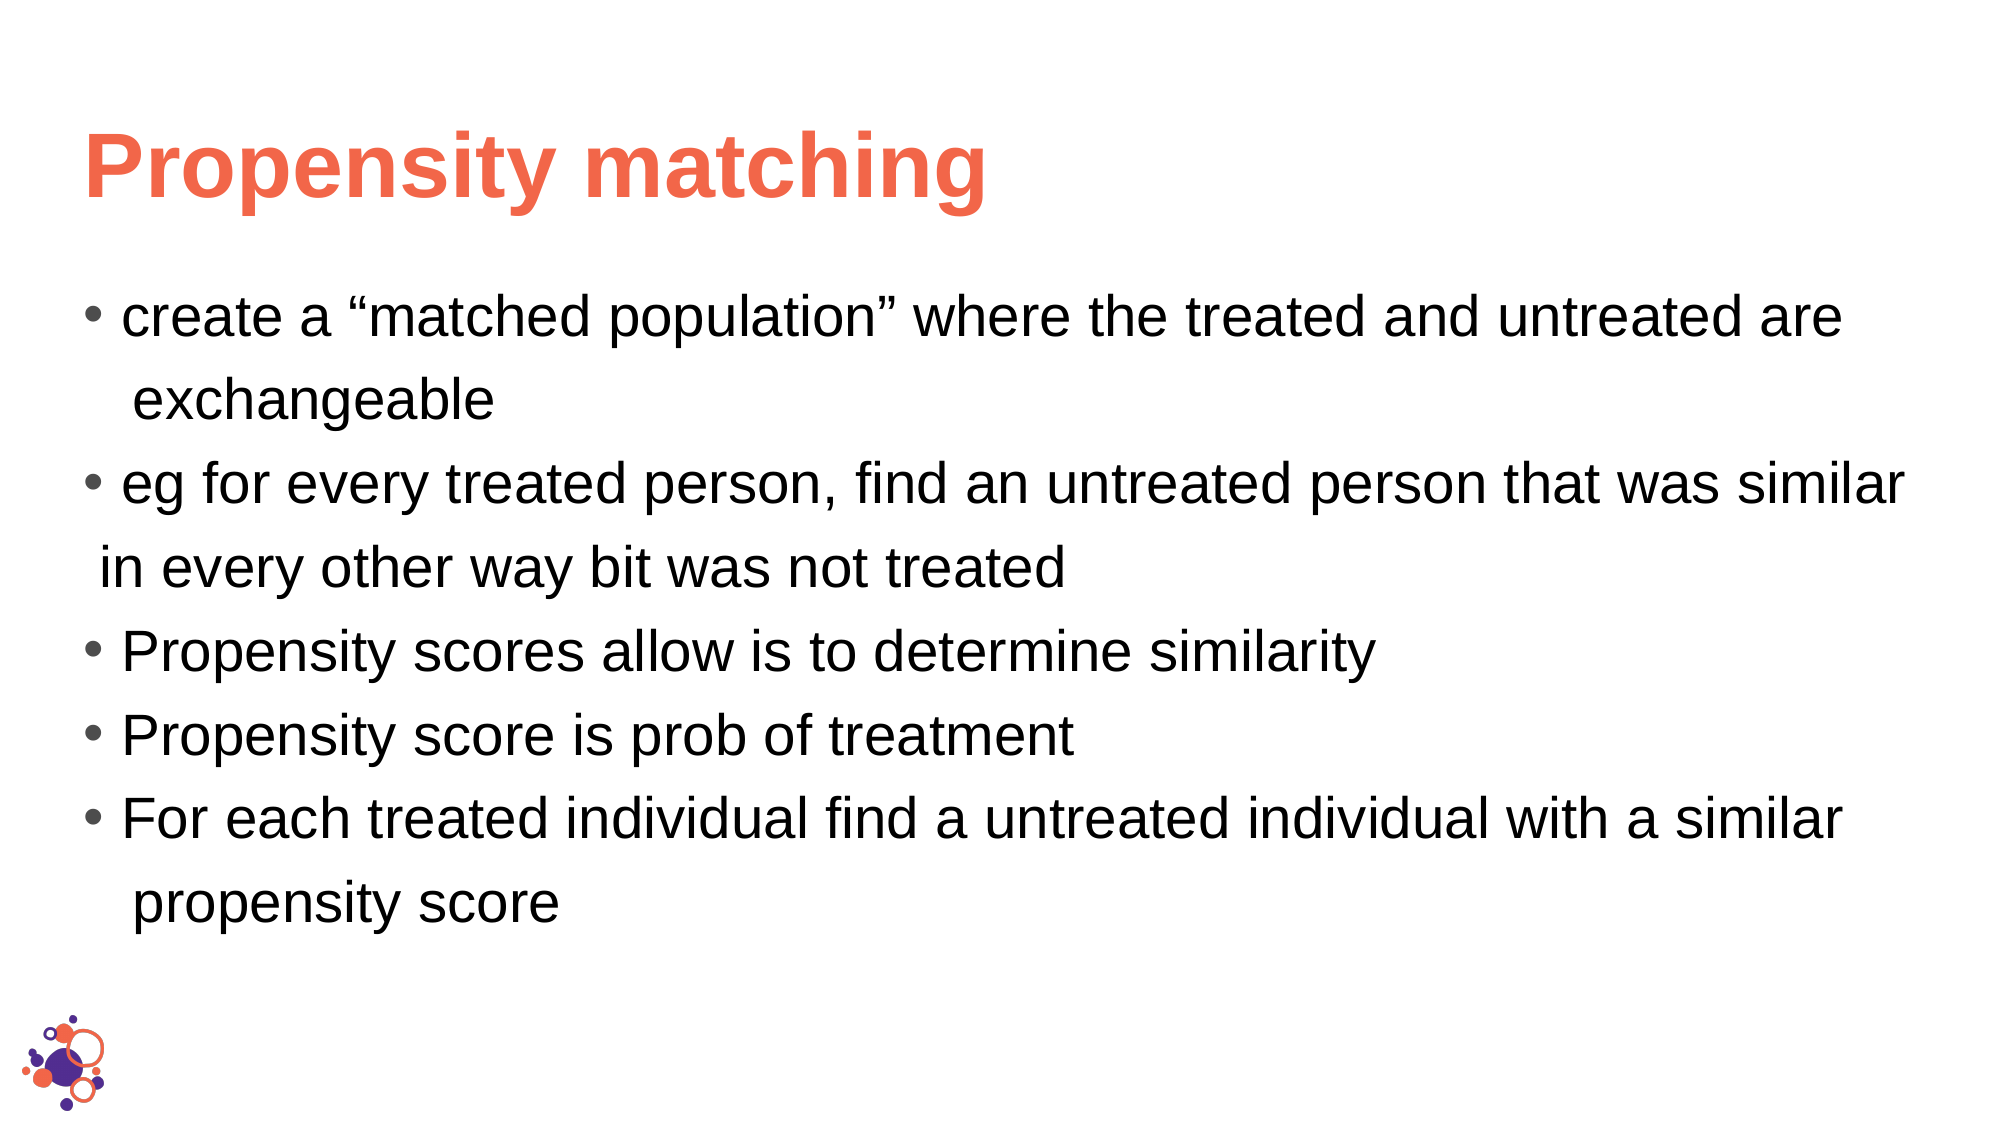

# Propensity matching
create a “matched population” where the treated and untreated are
   exchangeable
eg for every treated person, find an untreated person that was similar
 in every other way bit was not treated
Propensity scores allow is to determine similarity
Propensity score is prob of treatment
For each treated individual find a untreated individual with a similar
   propensity score